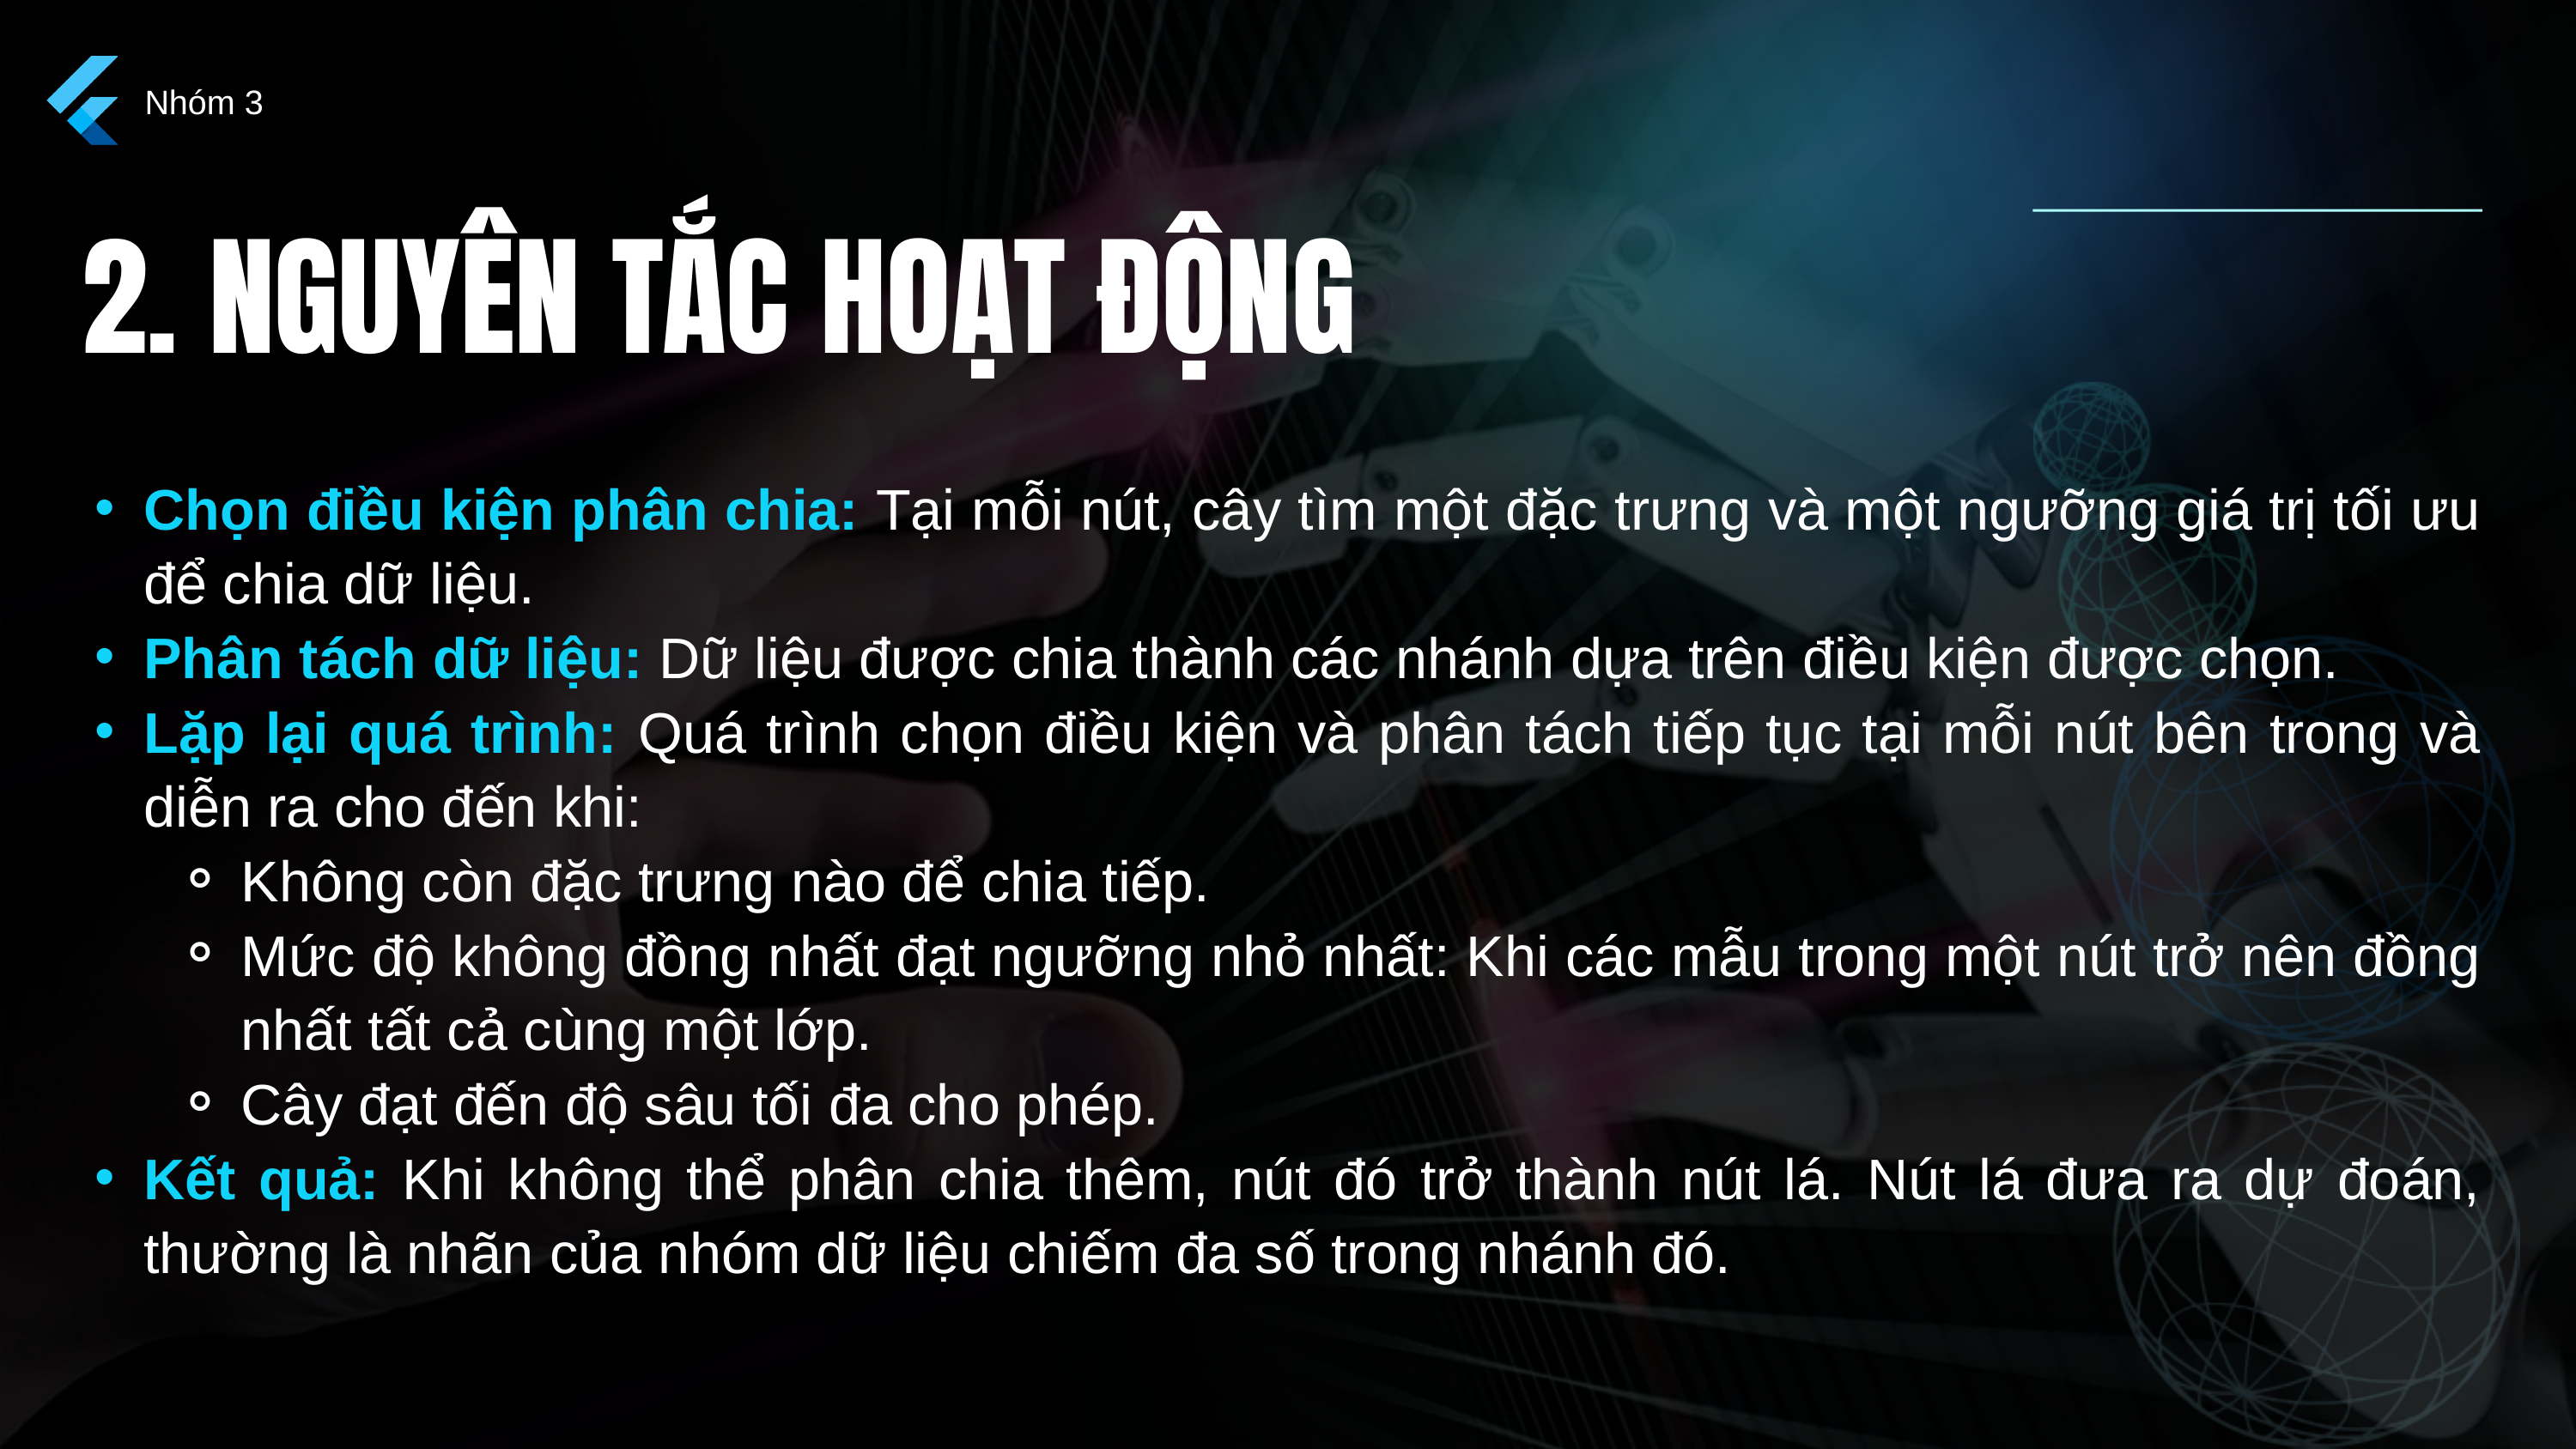

Nhóm 3

2. NGUYÊN TẮC HOẠT ĐỘNG

Chọn điều kiện phân chia: Tại mỗi nút, cây tìm một đặc trưng và một ngưỡng giá trị tối ưu để chia dữ liệu.
Phân tách dữ liệu: Dữ liệu được chia thành các nhánh dựa trên điều kiện được chọn.
Lặp lại quá trình: Quá trình chọn điều kiện và phân tách tiếp tục tại mỗi nút bên trong và diễn ra cho đến khi:
Không còn đặc trưng nào để chia tiếp.
Mức độ không đồng nhất đạt ngưỡng nhỏ nhất: Khi các mẫu trong một nút trở nên đồng nhất tất cả cùng một lớp.
Cây đạt đến độ sâu tối đa cho phép.
Kết quả: Khi không thể phân chia thêm, nút đó trở thành nút lá. Nút lá đưa ra dự đoán, thường là nhãn của nhóm dữ liệu chiếm đa số trong nhánh đó.